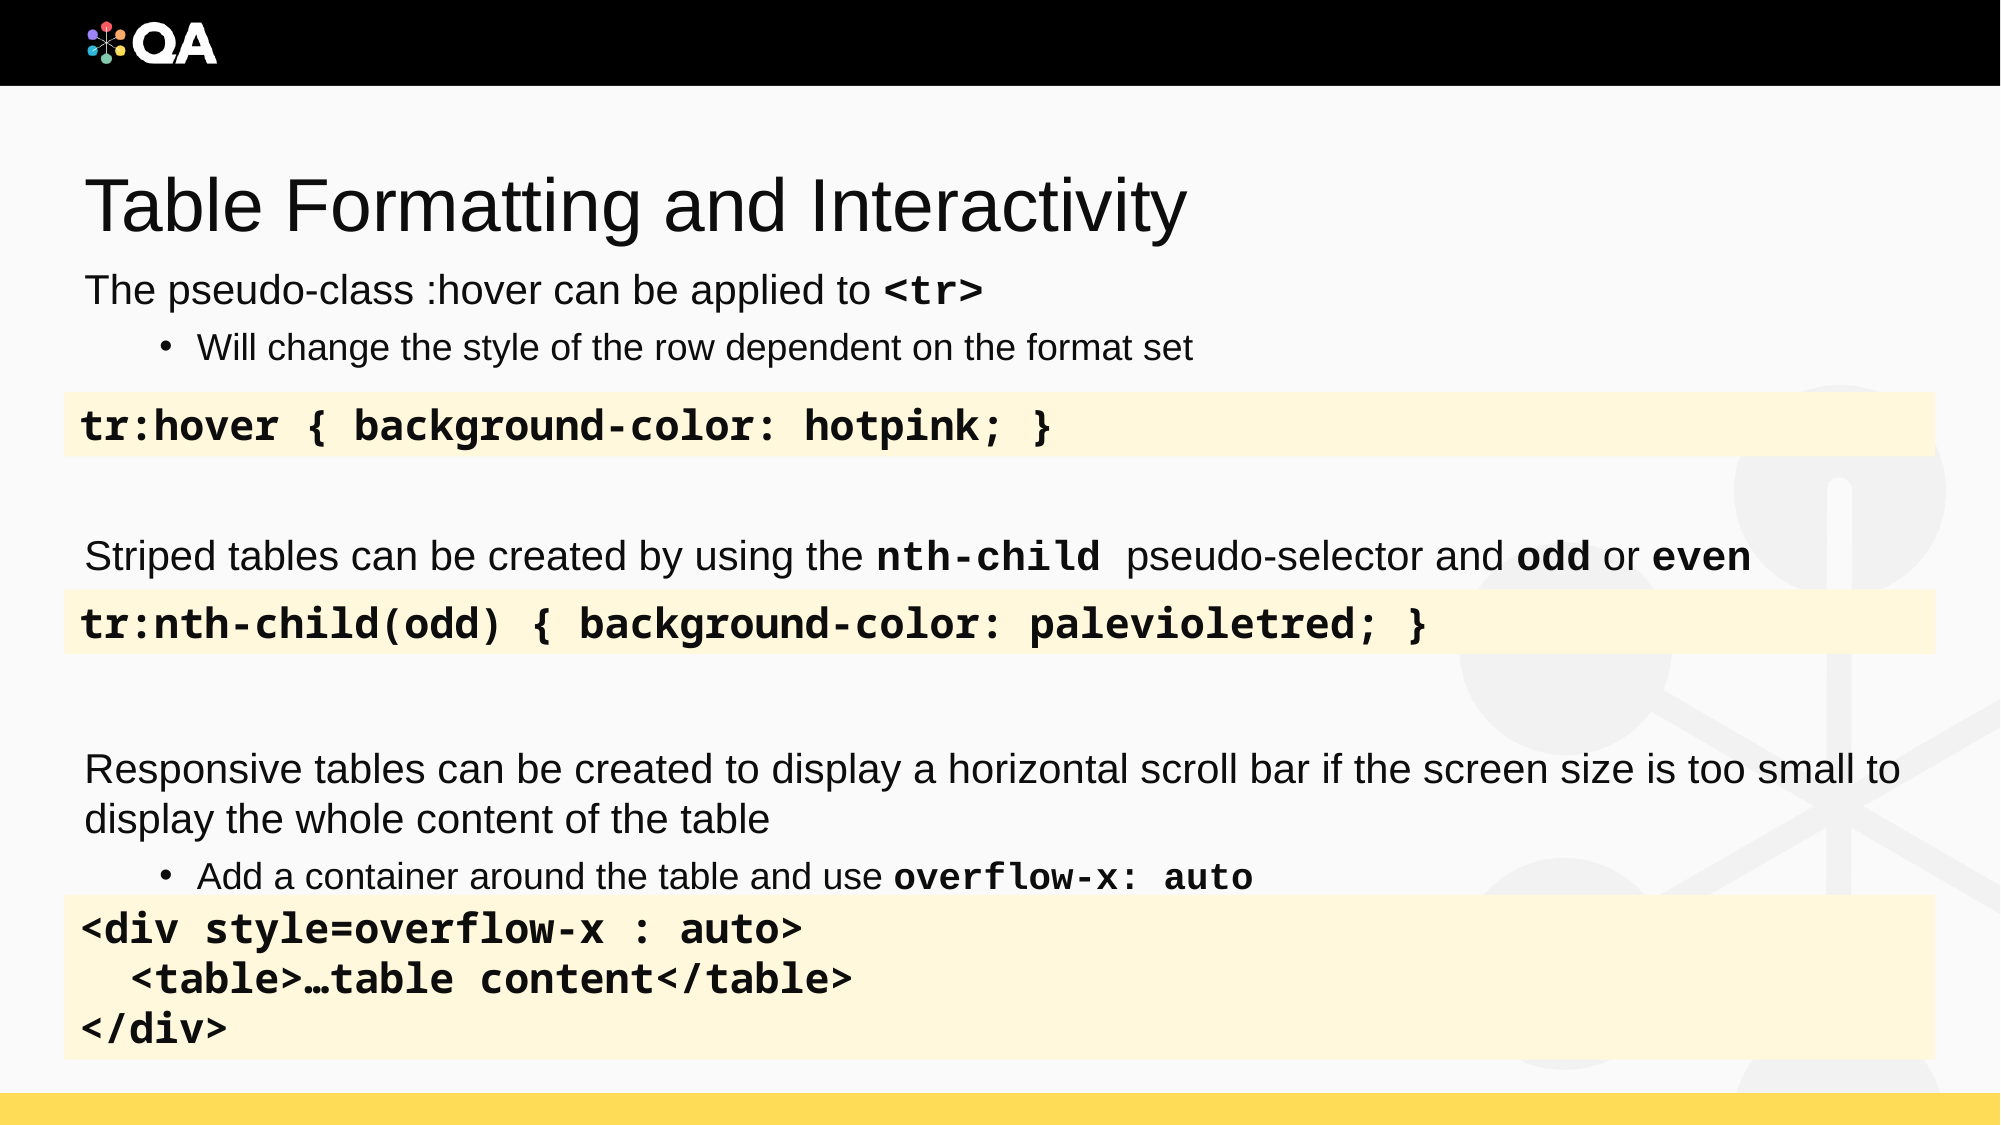

# Table Formatting and Interactivity
The pseudo-class :hover can be applied to <tr>
Will change the style of the row dependent on the format set

Striped tables can be created by using the nth-child pseudo-selector and odd or even

Responsive tables can be created to display a horizontal scroll bar if the screen size is too small to display the whole content of the table
Add a container around the table and use overflow-x: auto
tr:hover { background-color: hotpink; }
tr:nth-child(odd) { background-color: palevioletred; }
<div style=overflow-x : auto>
  <table>…table content</table>
</div>